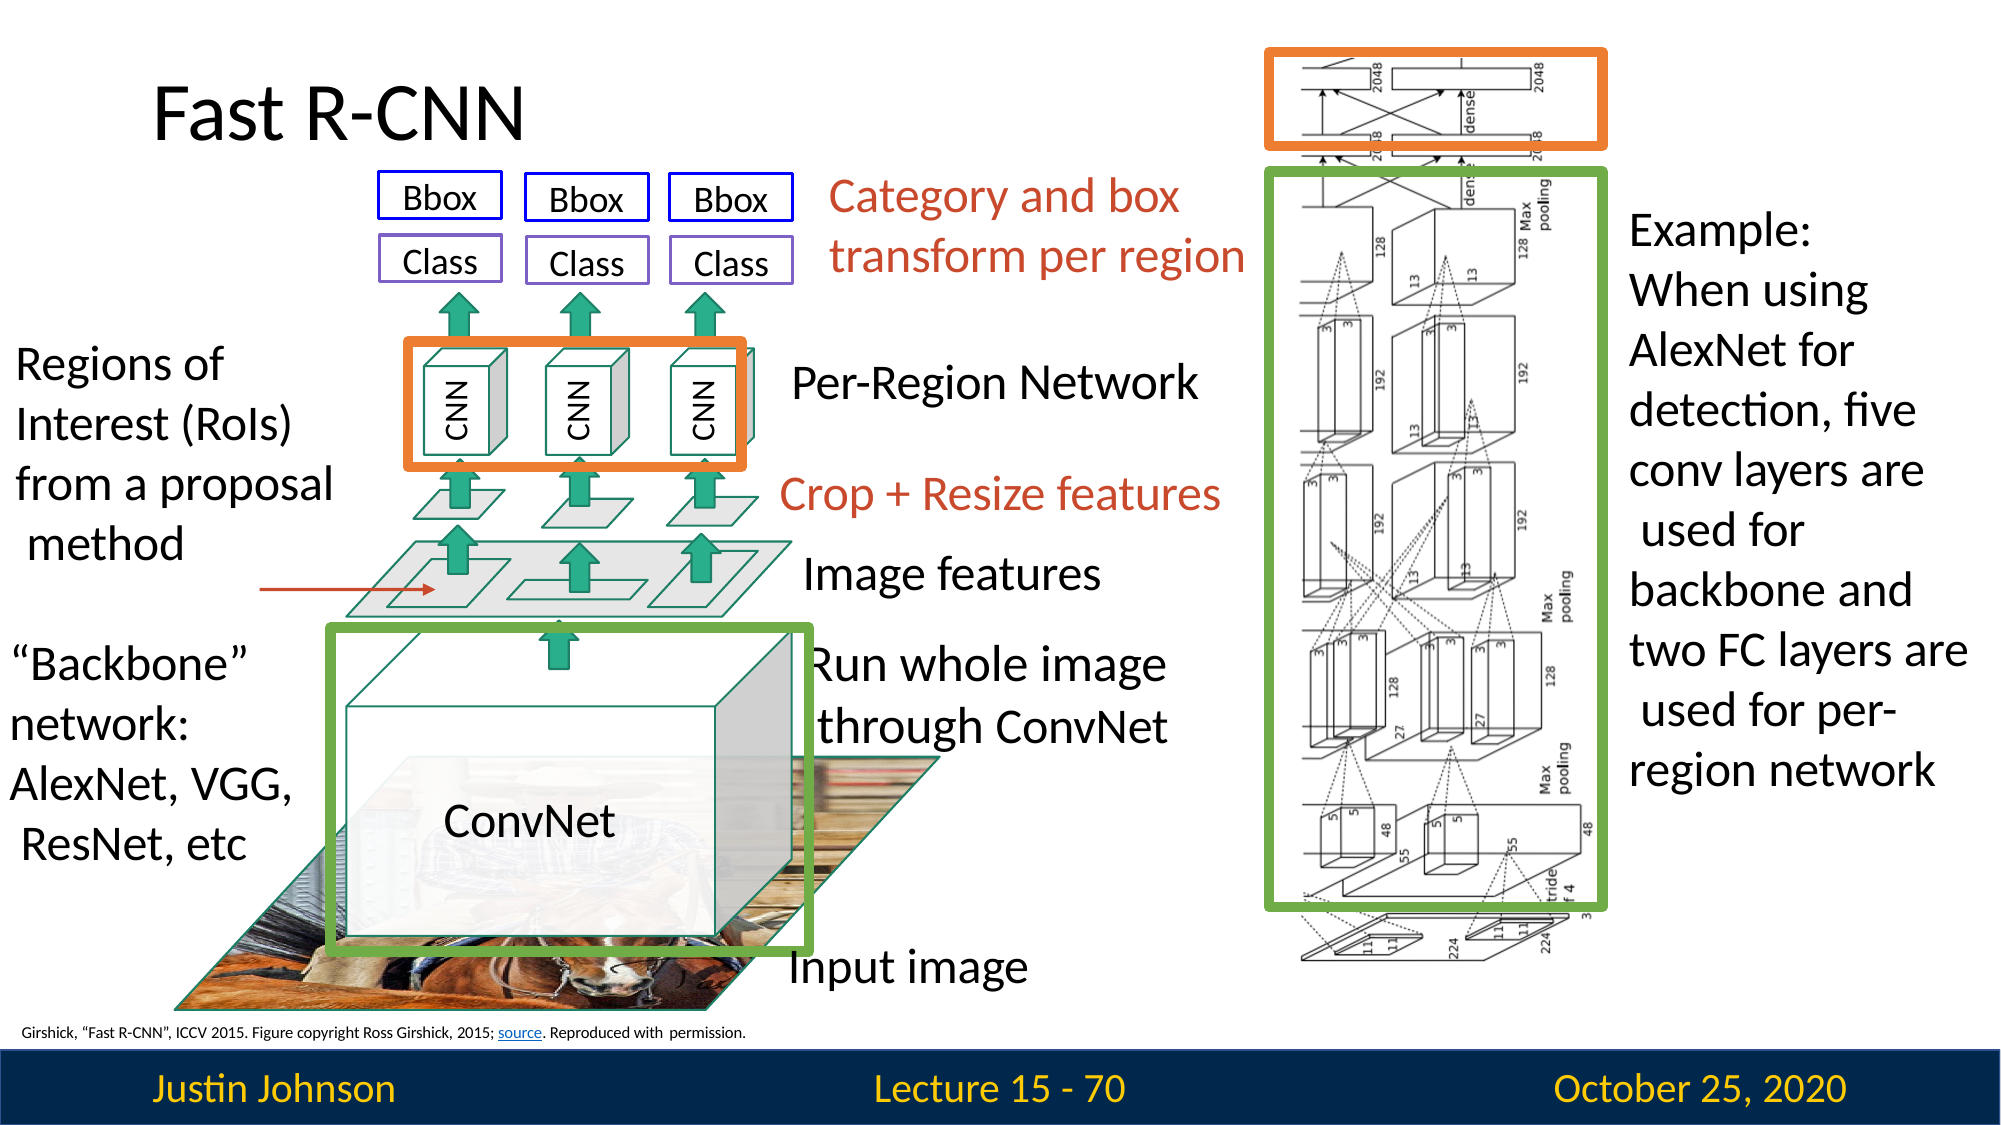

# Fast R-CNN
Category and box  transform per region
Bbox
Bbox
Bbox
Example:  When using  AlexNet for  detection, five  conv layers are  used for  backbone and
two FC layers are  used for per-  region network
Class
Class
Class

Regions of  Interest (RoIs)  from a proposal  method
Per-Region Network
Crop + Resize features  Image features

CNN
CNN
CNN

Run whole image  through ConvNet

“Backbone”  network:  AlexNet, VGG,  ResNet, etc
ConvNet
Input image
Girshick, “Fast R-CNN”, ICCV 2015. Figure copyright Ross Girshick, 2015; source. Reproduced with permission.
Justin Johnson
October 25, 2020
Lecture 15 - 70